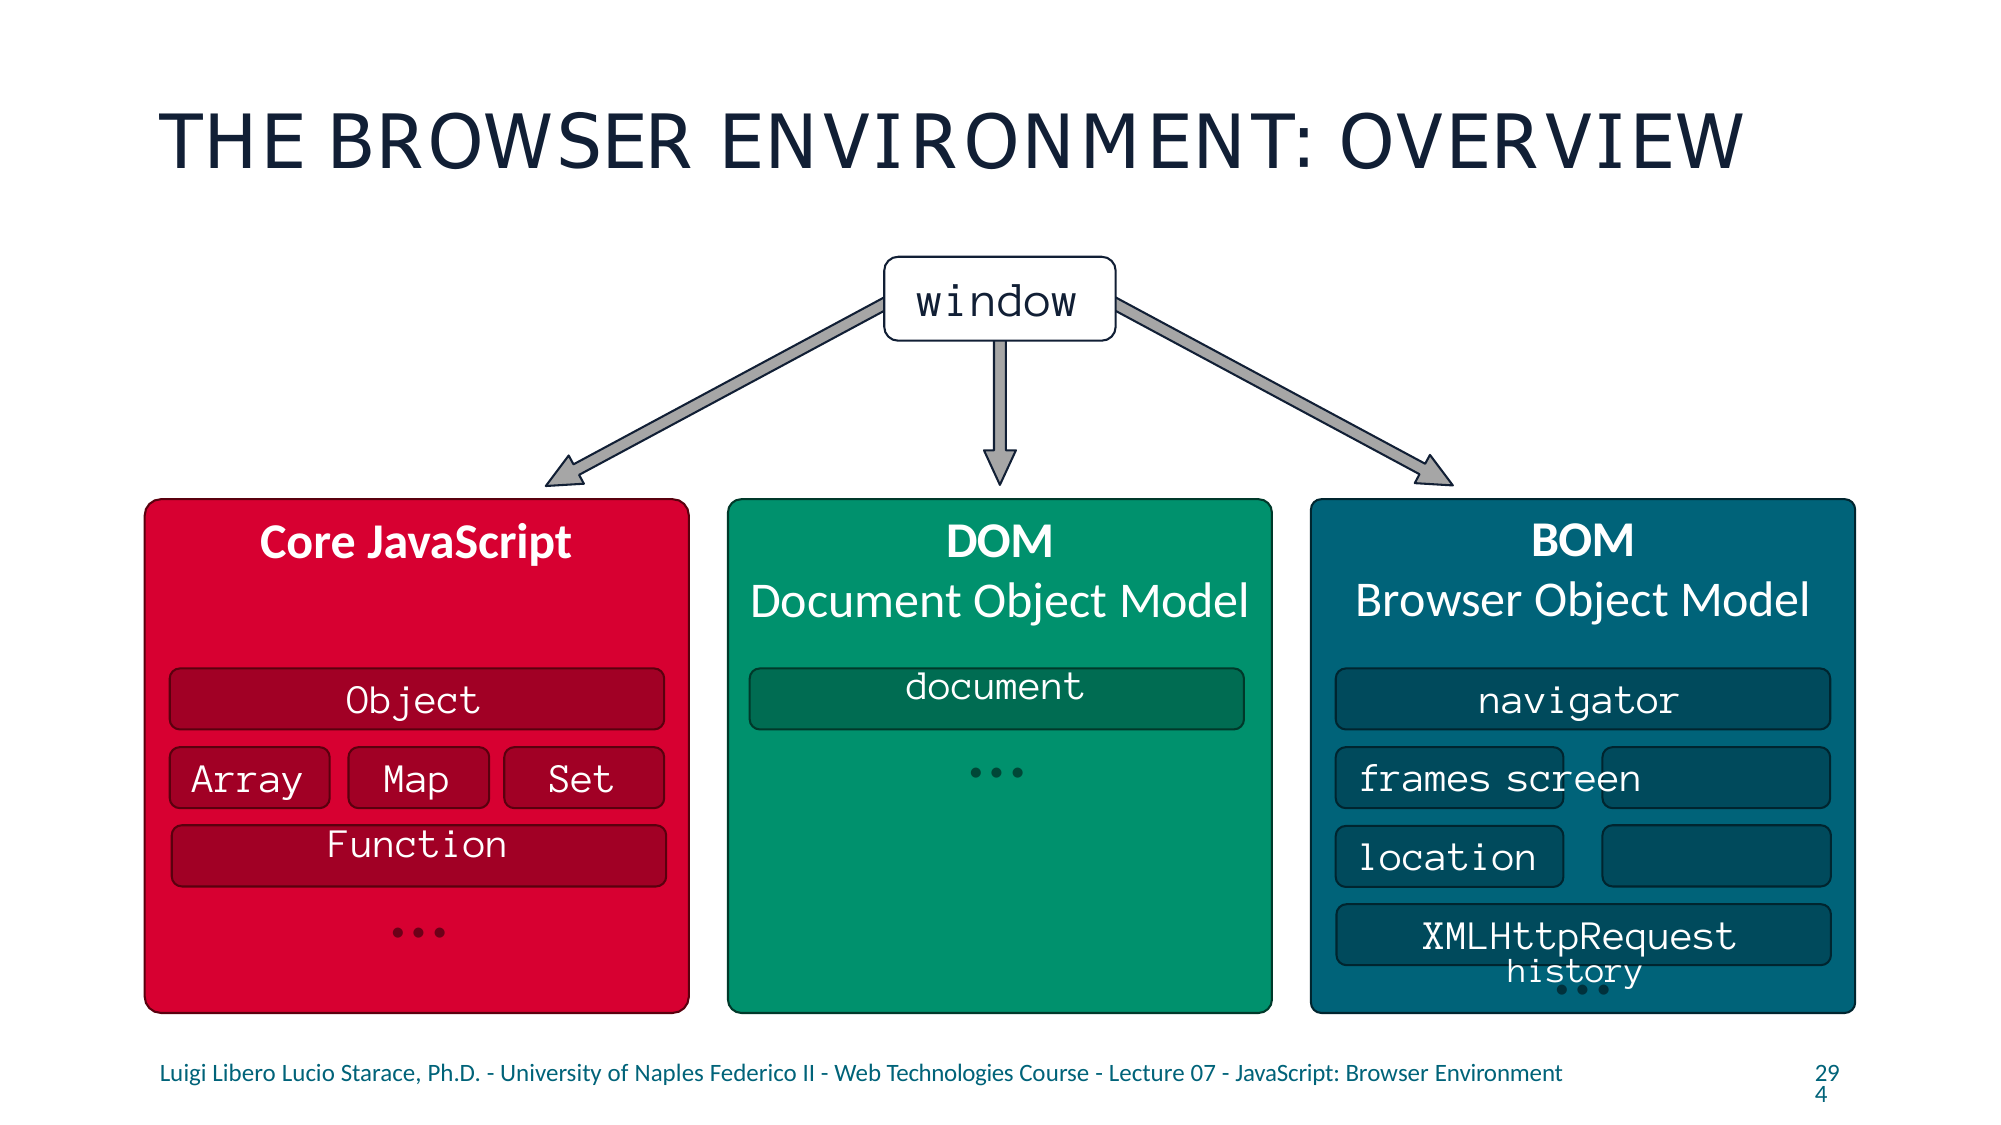

THE BROWSER ENVIRONMENT: OVERVIEW

window

BOM
Browser Object Model
DOM
Document Object Model
Core JavaScript
navigator frames	screen location		history

Object
document
…

Array
Map
Set

Function
…
XMLHttpRequest
…
Luigi Libero Lucio Starace, Ph.D. - University of Naples Federico II - Web Technologies Course - Lecture 07 - JavaScript: Browser Environment
294